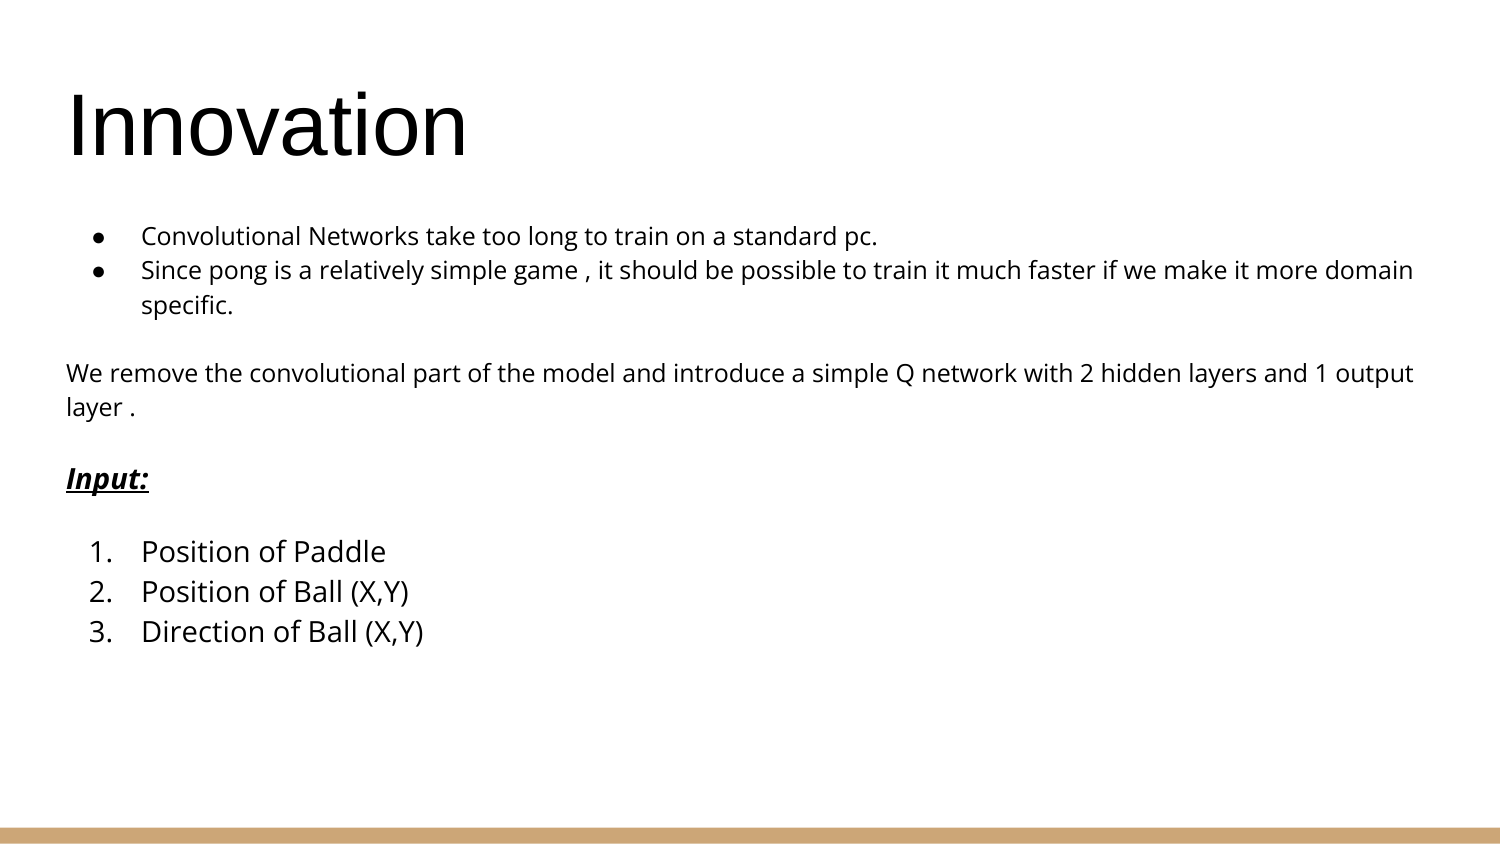

# Innovation
Convolutional Networks take too long to train on a standard pc.
Since pong is a relatively simple game , it should be possible to train it much faster if we make it more domain specific.
We remove the convolutional part of the model and introduce a simple Q network with 2 hidden layers and 1 output layer .
Input:
Position of Paddle
Position of Ball (X,Y)
Direction of Ball (X,Y)